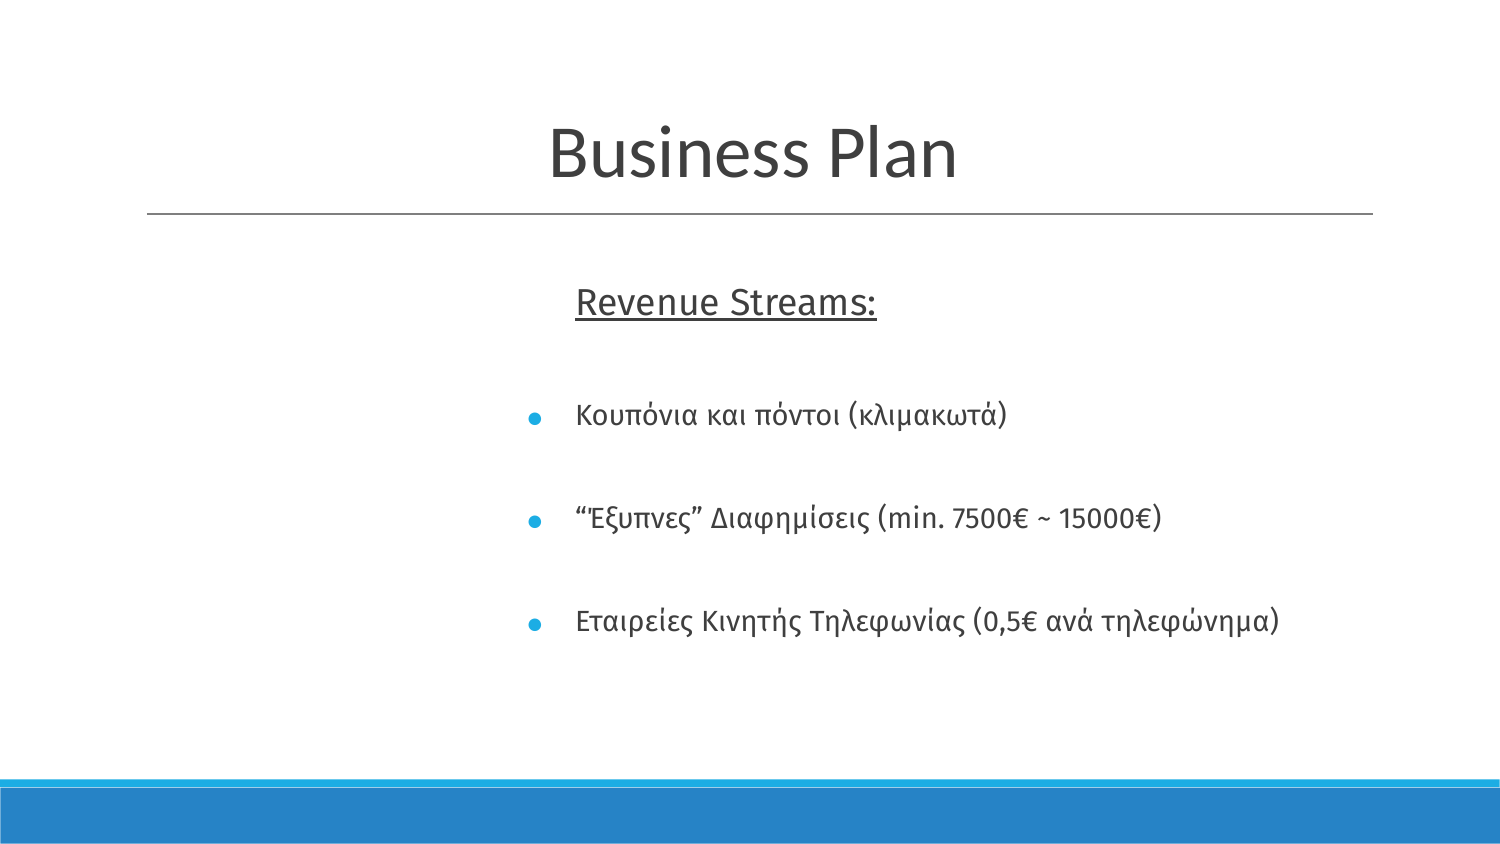

# Business Plan
Revenue Streams:

Κουπόνια και πόντοι (κλιμακωτά)

“Έξυπνες” Διαφημίσεις (min. 7500€ ~ 15000€)

Εταιρείες Κινητής Τηλεφωνίας (0,5€ ανά τηλεφώνημα)